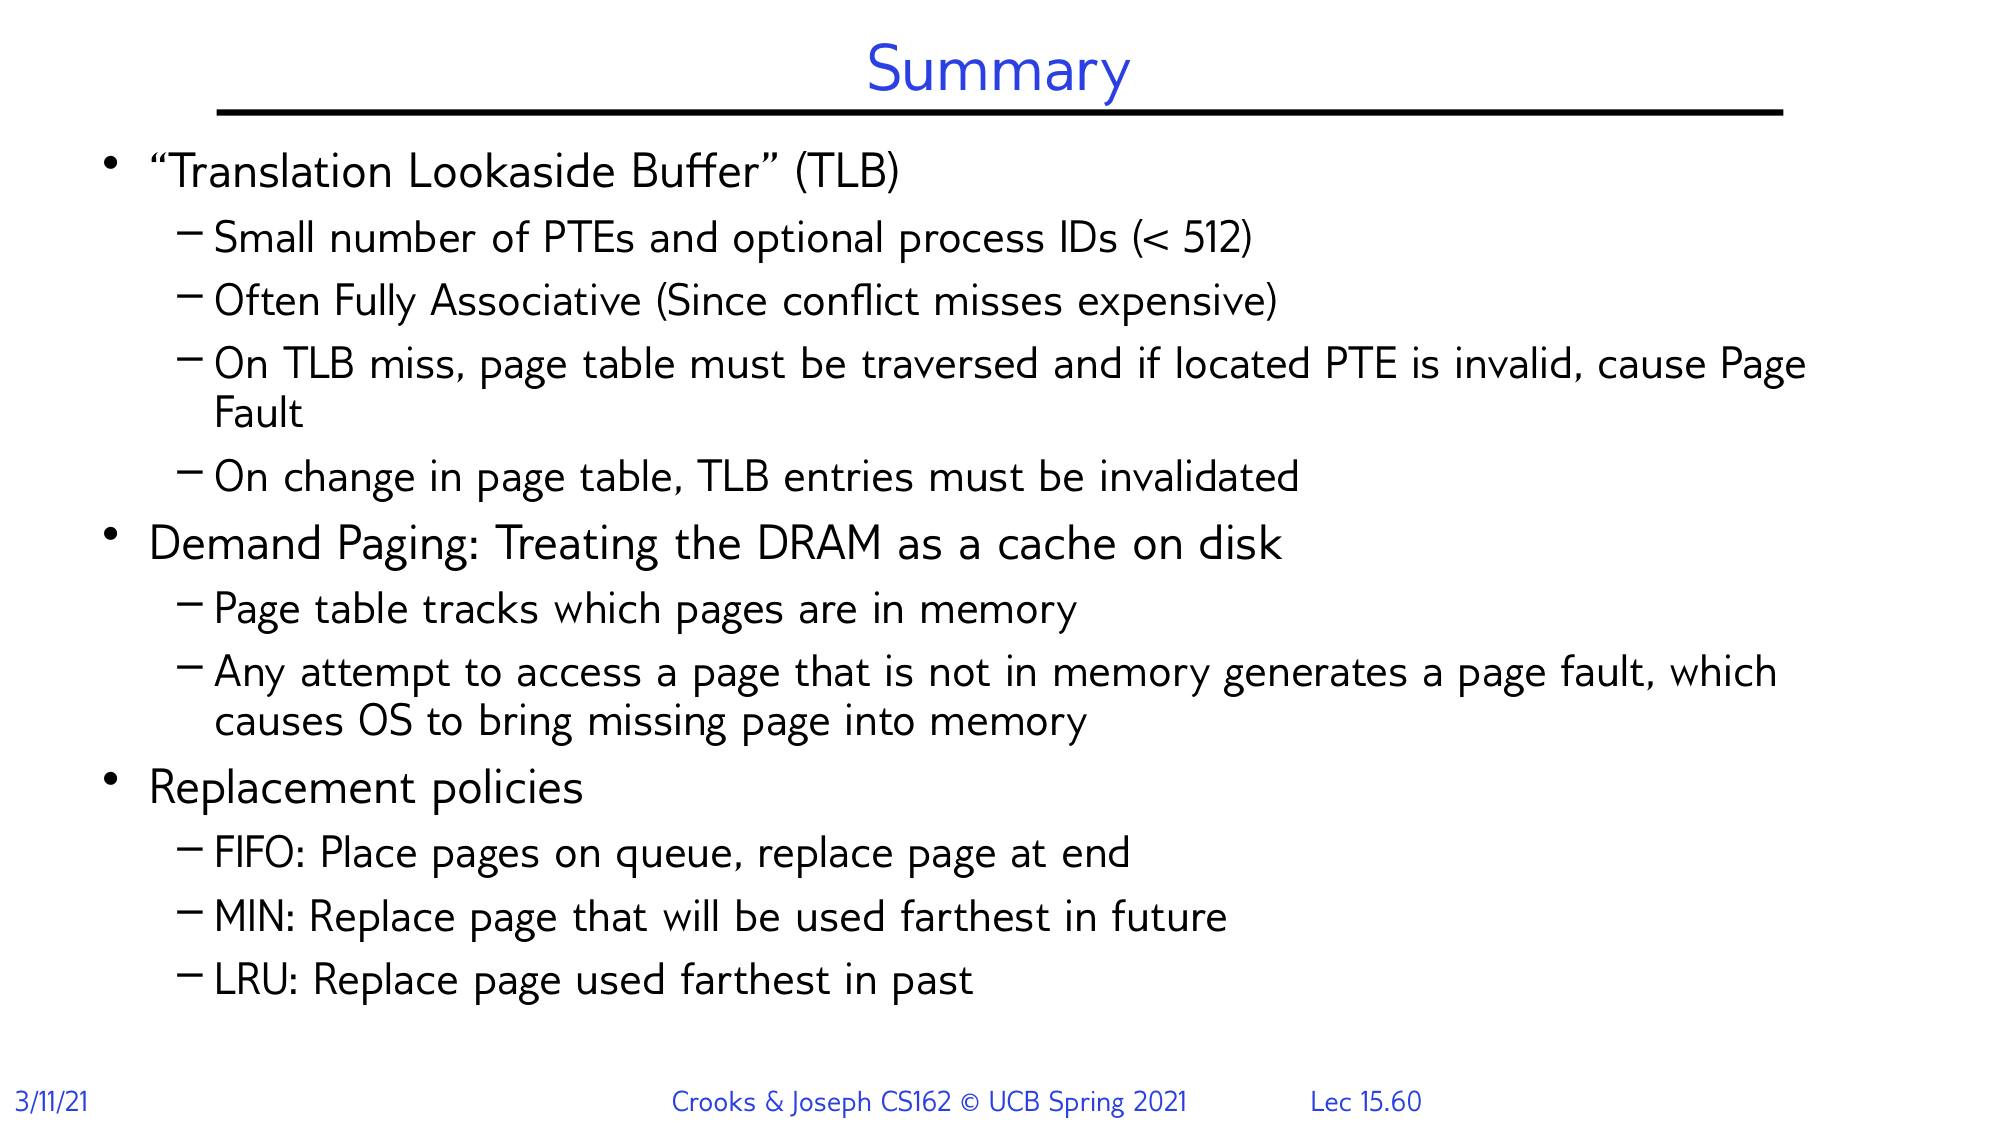

# Summary
“Translation Lookaside Buffer” (TLB)
Small number of PTEs and optional process IDs (< 512)
Often Fully Associative (Since conflict misses expensive)
On TLB miss, page table must be traversed and if located PTE is invalid, cause Page Fault
On change in page table, TLB entries must be invalidated
Demand Paging: Treating the DRAM as a cache on disk
Page table tracks which pages are in memory
Any attempt to access a page that is not in memory generates a page fault, which causes OS to bring missing page into memory
Replacement policies
FIFO: Place pages on queue, replace page at end
MIN: Replace page that will be used farthest in future
LRU: Replace page used farthest in past